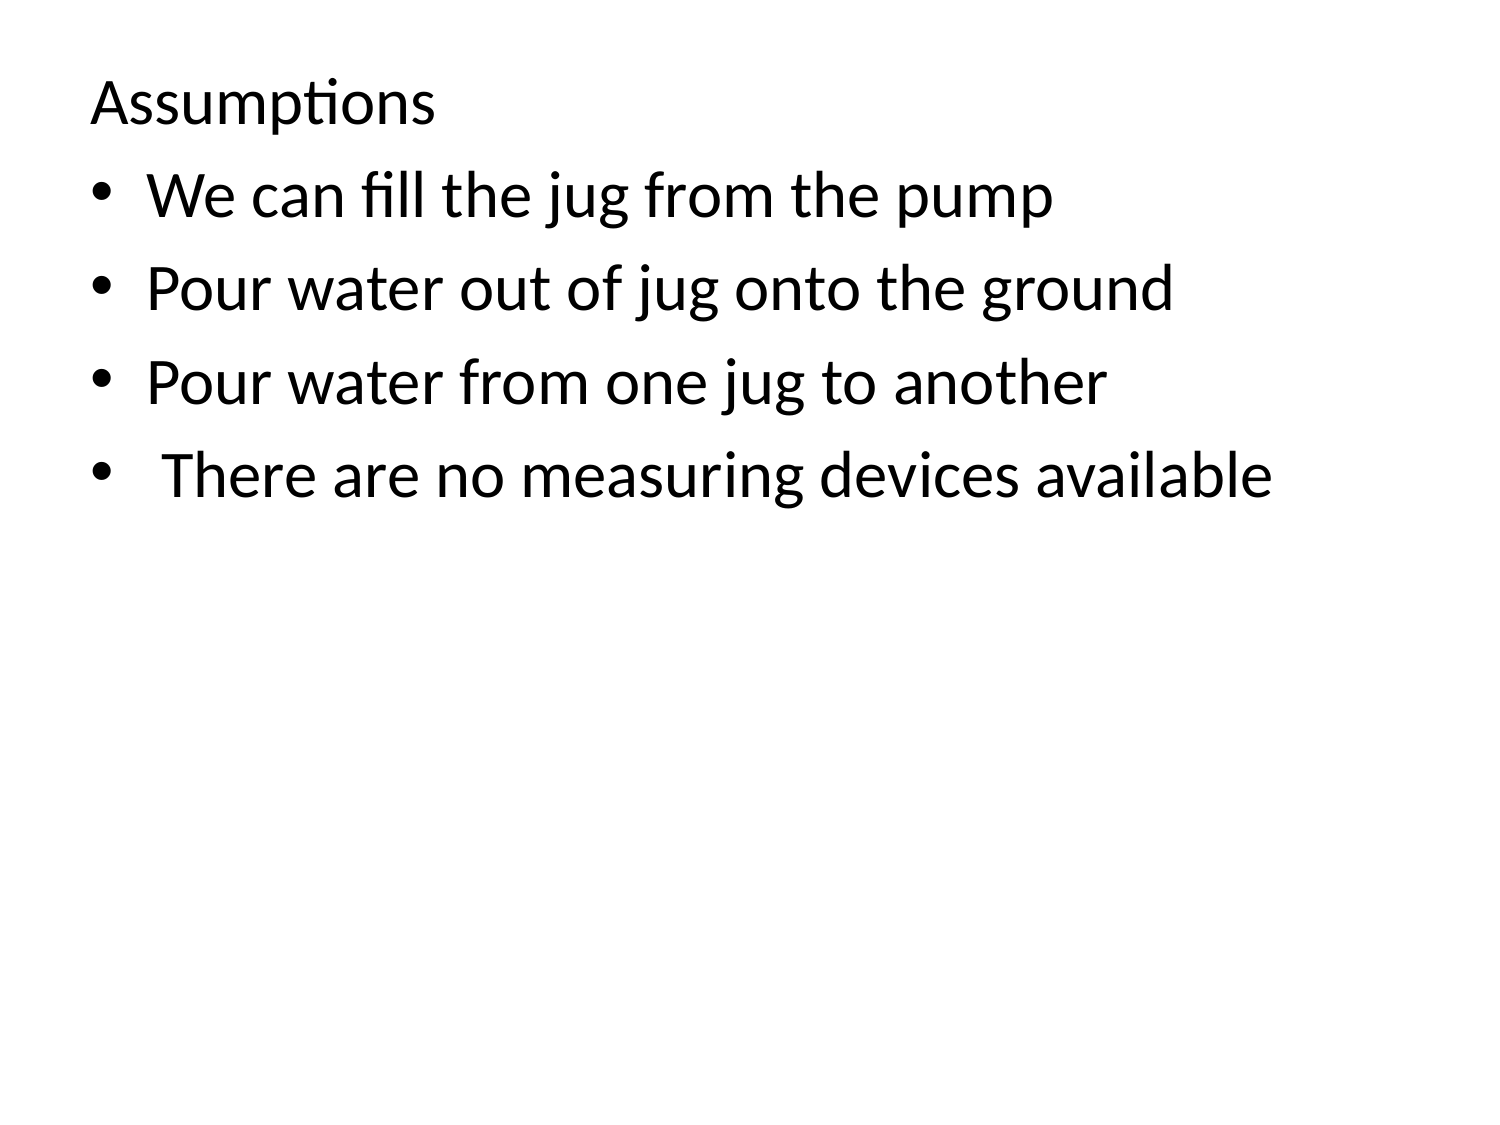

Assumptions
We can fill the jug from the pump
Pour water out of jug onto the ground
Pour water from one jug to another
 There are no measuring devices available